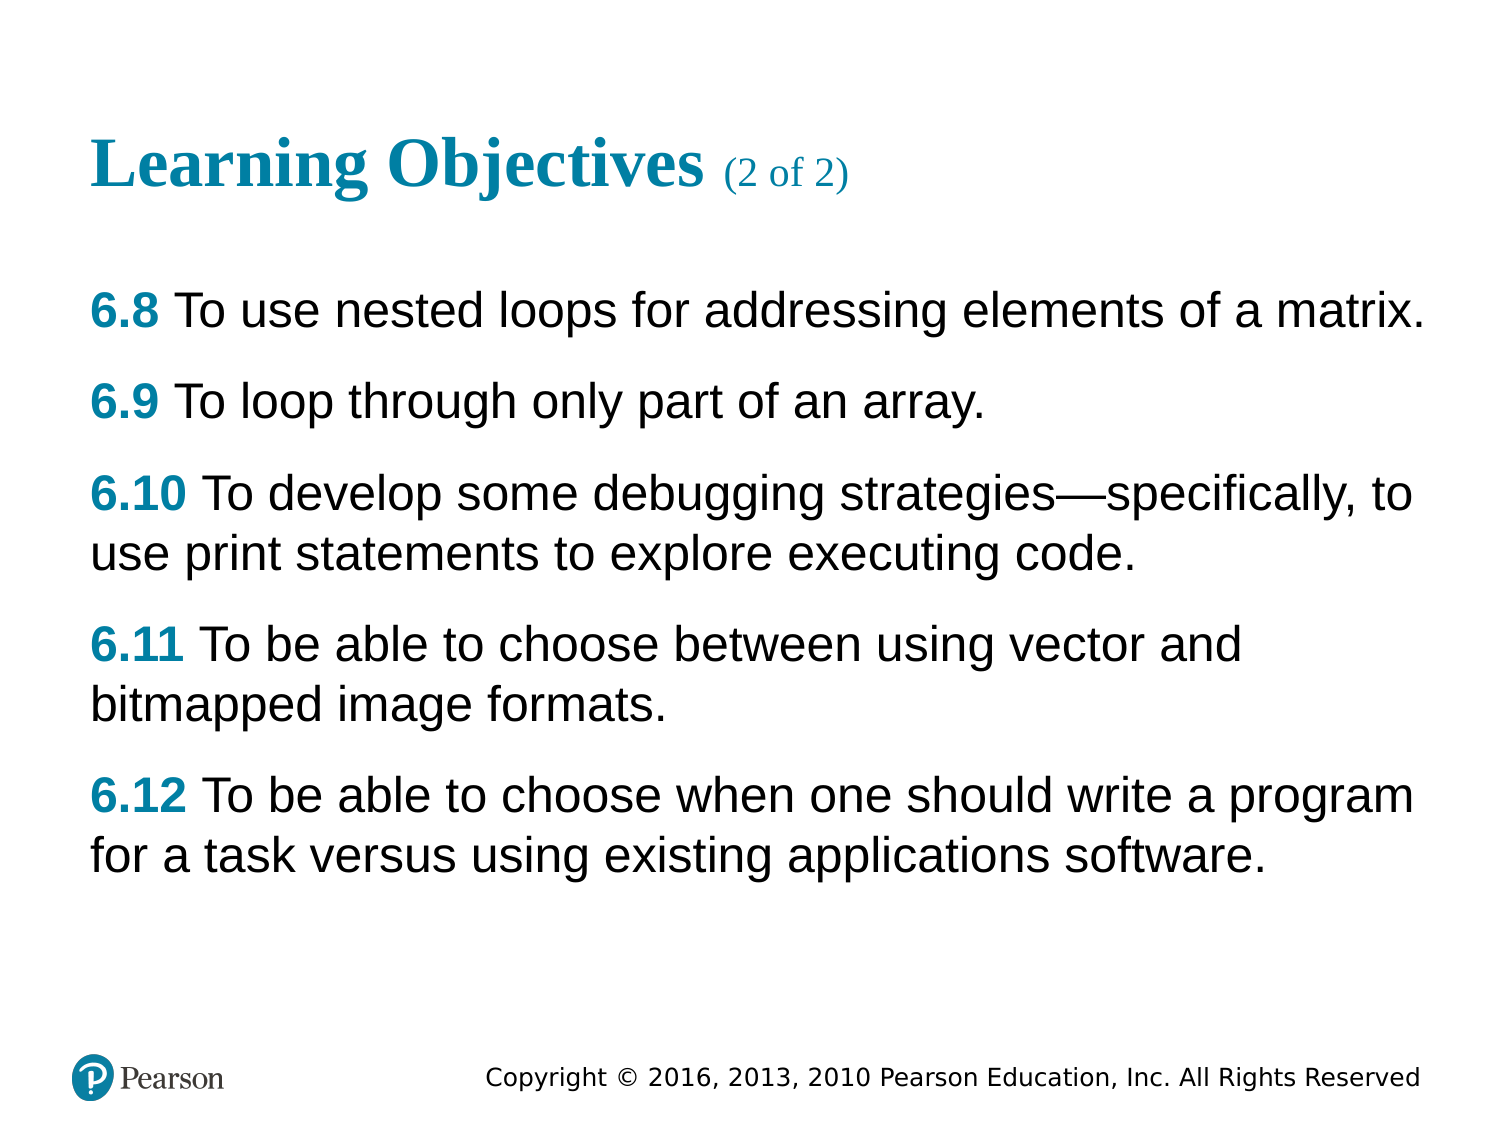

# Learning Objectives (2 of 2)
6.8 To use nested loops for addressing elements of a matrix.
6.9 To loop through only part of an array.
6.10 To develop some debugging strategies—speciﬁcally, to use print statements to explore executing code.
6.11 To be able to choose between using vector and bitmapped image formats.
6.12 To be able to choose when one should write a program for a task versus using existing applications software.